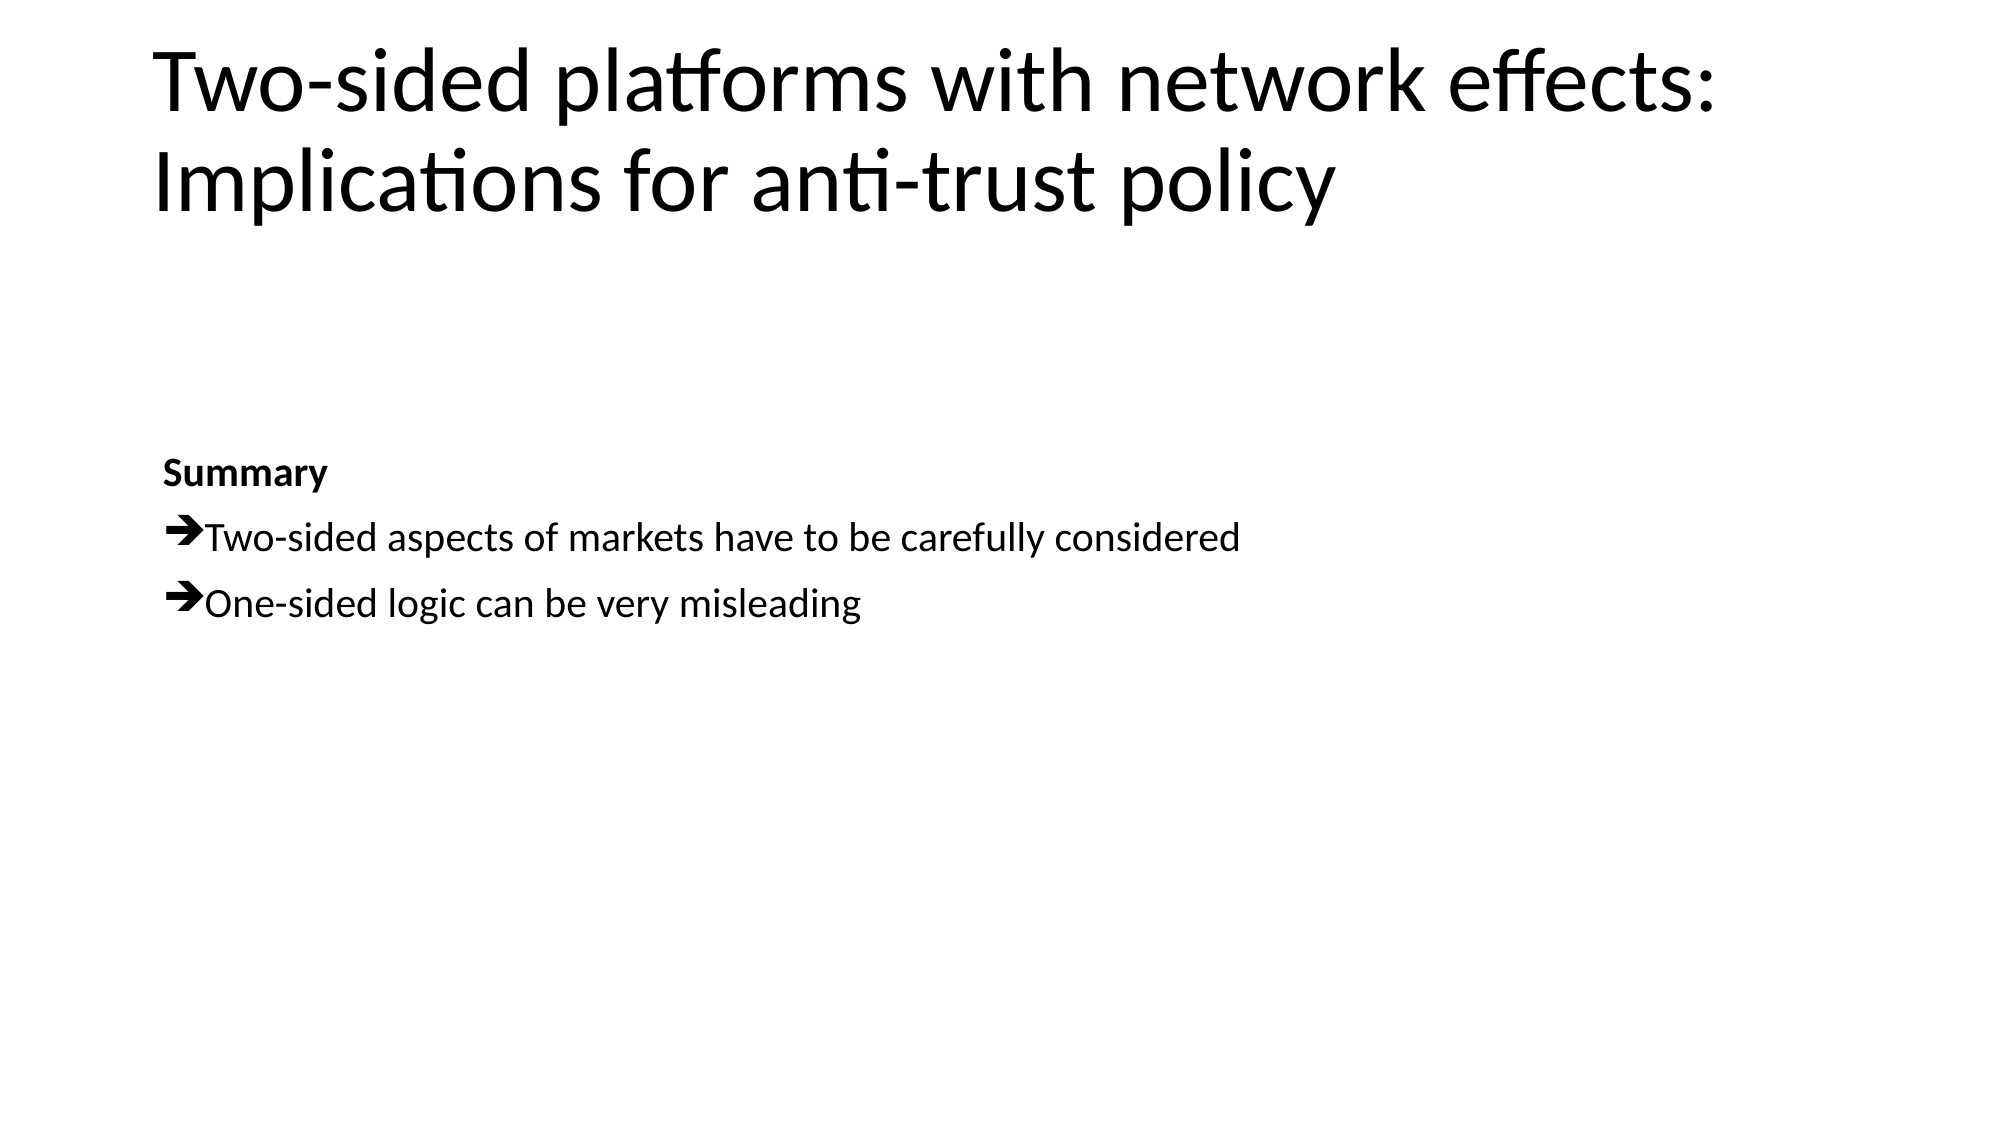

Two-sided platforms with network effects:
Implications for anti-trust policy
Summary
Two-sided aspects of markets have to be carefully considered
One-sided logic can be very misleading